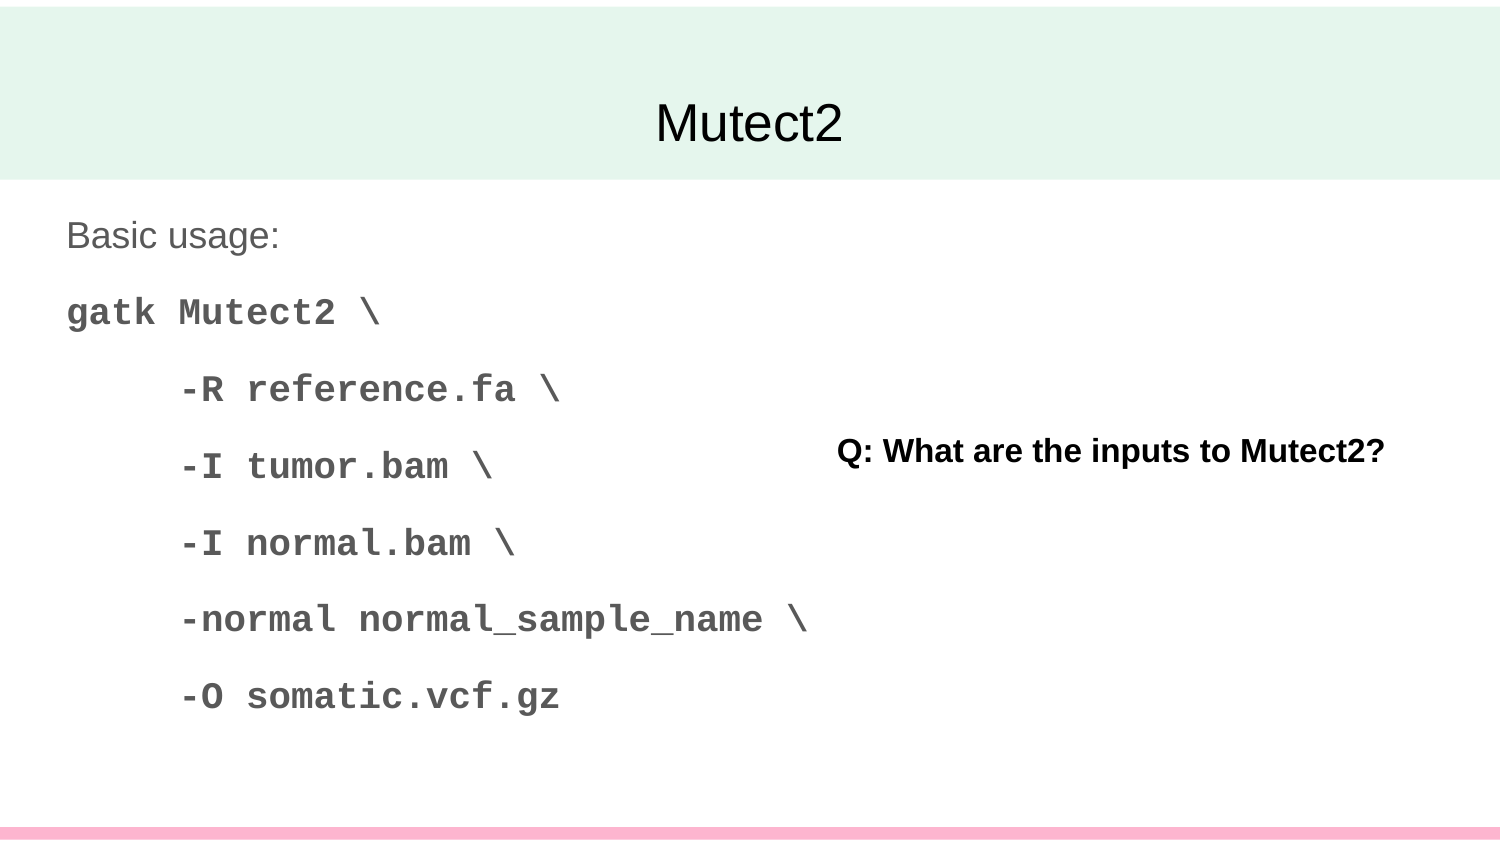

# Mutect2
Basic usage:
gatk Mutect2 \
     -R reference.fa \
     -I tumor.bam \
     -I normal.bam \
     -normal normal_sample_name \
     -O somatic.vcf.gz

Q: What are the inputs to Mutect2?